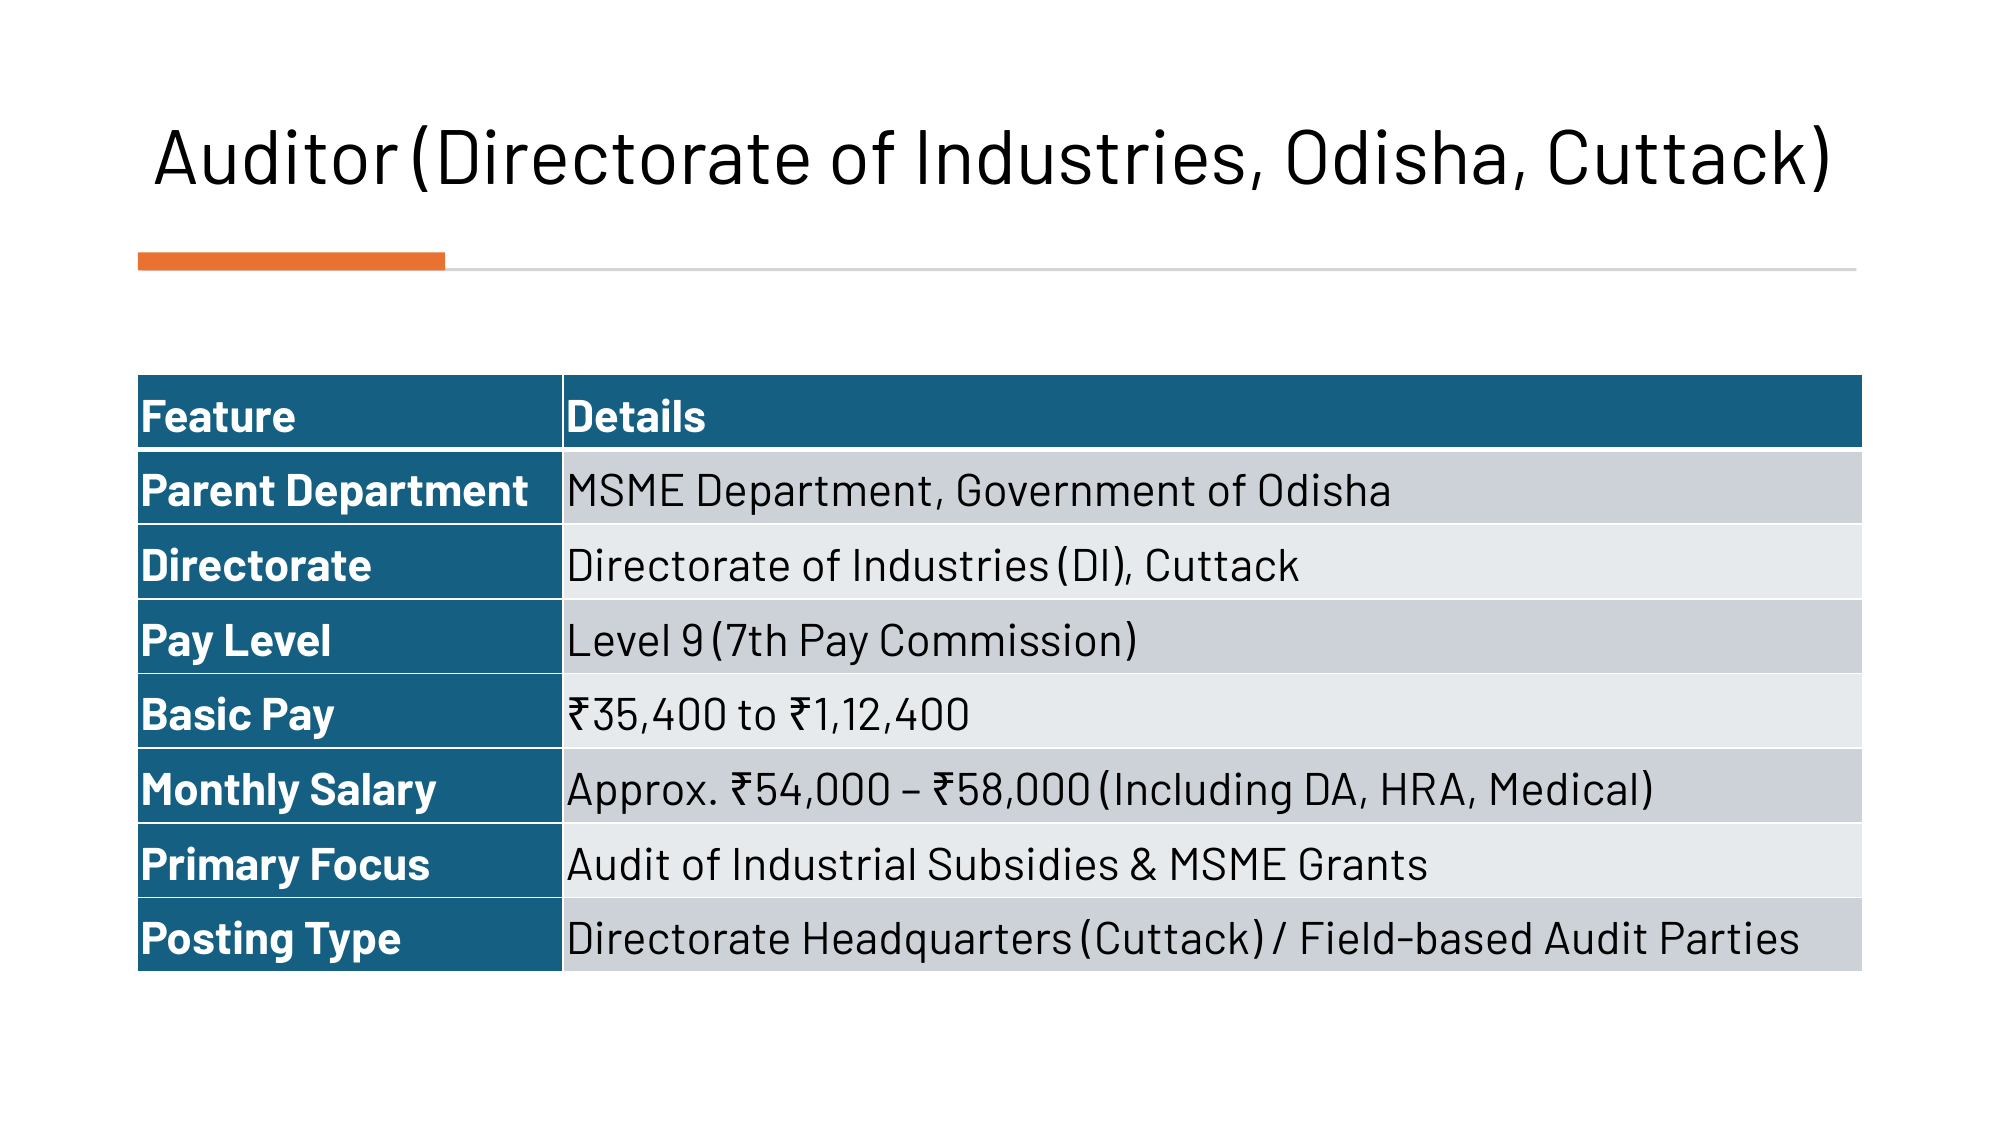

# Auditor (Directorate of Industries, Odisha, Cuttack)

| Feature | Details |
| --- | --- |
| Parent Department | MSME Department, Government of Odisha |
| Directorate | Directorate of Industries (DI), Cuttack |
| Pay Level | Level 9 (7th Pay Commission) |
| Basic Pay | ₹35,400 to ₹1,12,400 |
| Monthly Salary | Approx. ₹54,000 – ₹58,000 (Including DA, HRA, Medical) |
| Primary Focus | Audit of Industrial Subsidies & MSME Grants |
| Posting Type | Directorate Headquarters (Cuttack) / Field-based Audit Parties |